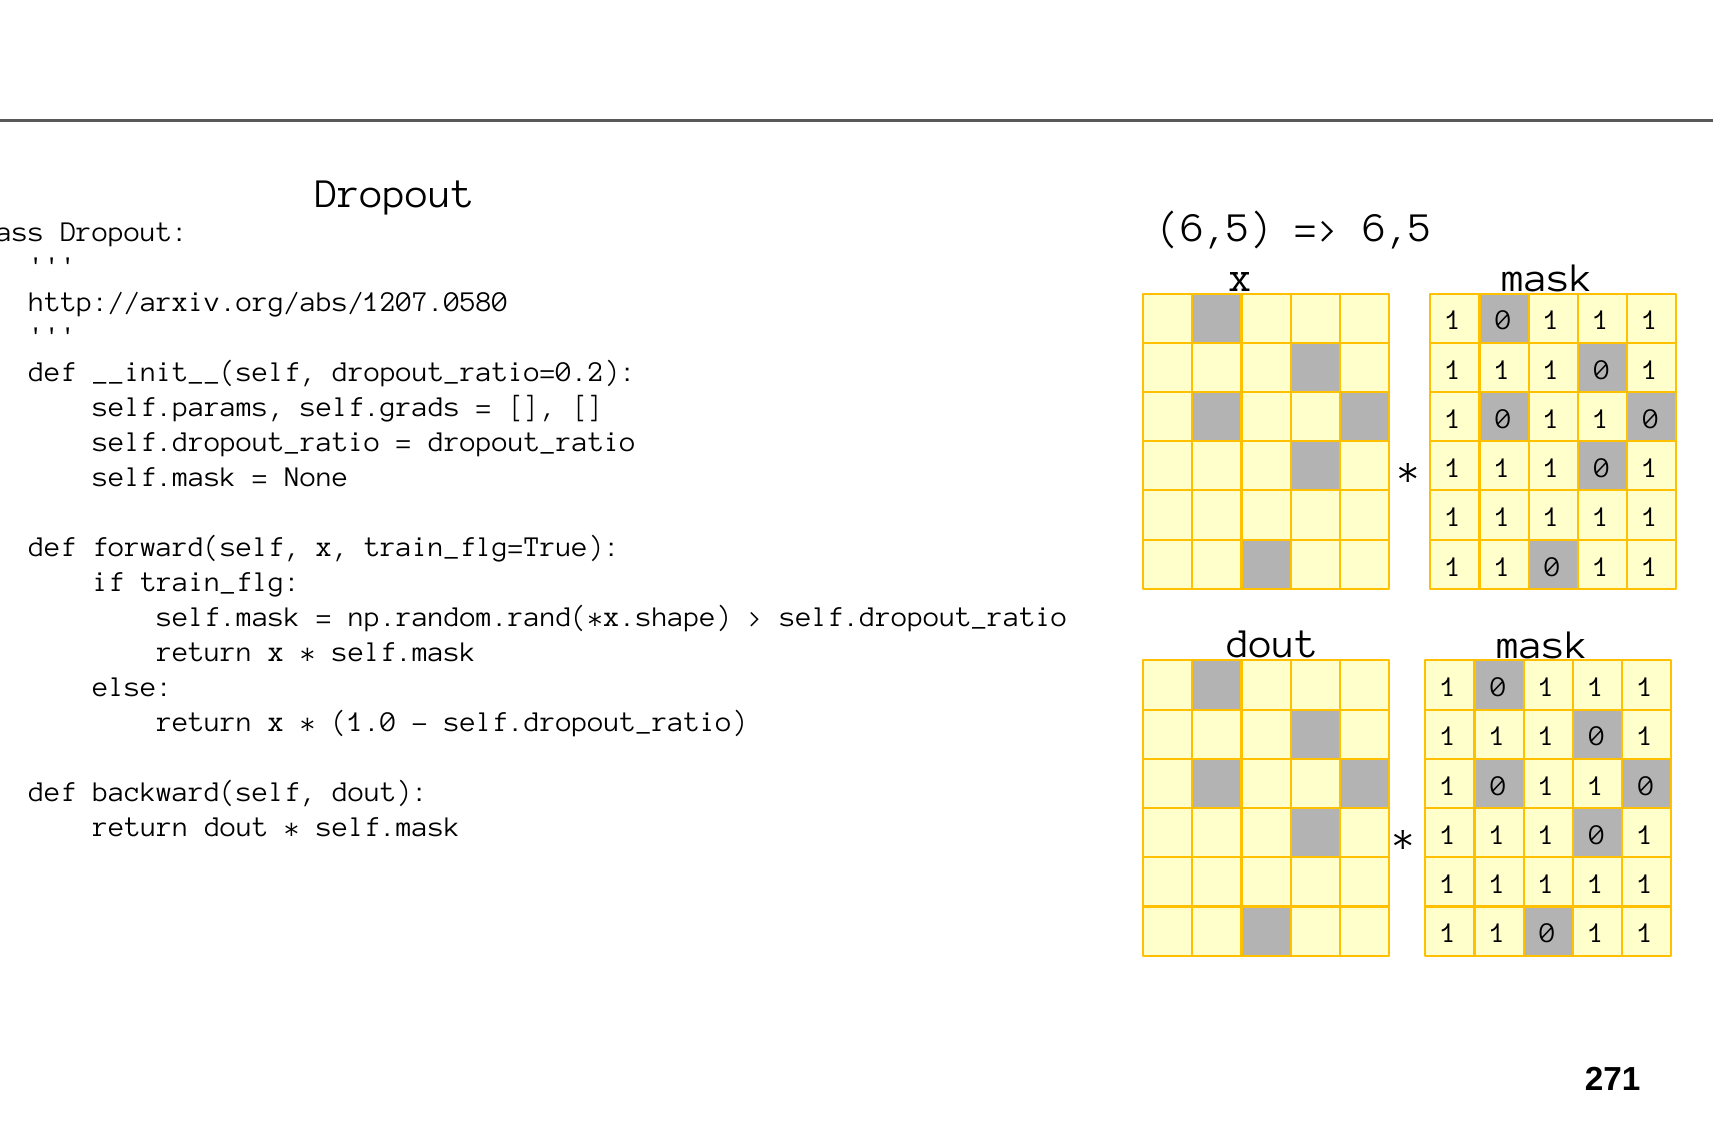

Dropout
(6,5) => 6,5
class Dropout:
    '''
    http://arxiv.org/abs/1207.0580
    '''
    def __init__(self, dropout_ratio=0.2):
        self.params, self.grads = [], []
        self.dropout_ratio = dropout_ratio
        self.mask = None

    def forward(self, x, train_flg=True):
        if train_flg:
            self.mask = np.random.rand(*x.shape) > self.dropout_ratio
            return x * self.mask
        else:
            return x * (1.0 - self.dropout_ratio)

    def backward(self, dout):
        return dout * self.mask
x
mask
1
1
0
1
1

1
1
1
1
0

0
1
0
1
1

*
1
1
1
1
0

1
1
1
1
1

1
1
1
0
1

dout
mask
1

1
0
1
1

1

1
1
1
0

0

1
0
1
1

*
1

1
1
1
0

1

1
1
1
1

1

1
1
0
1